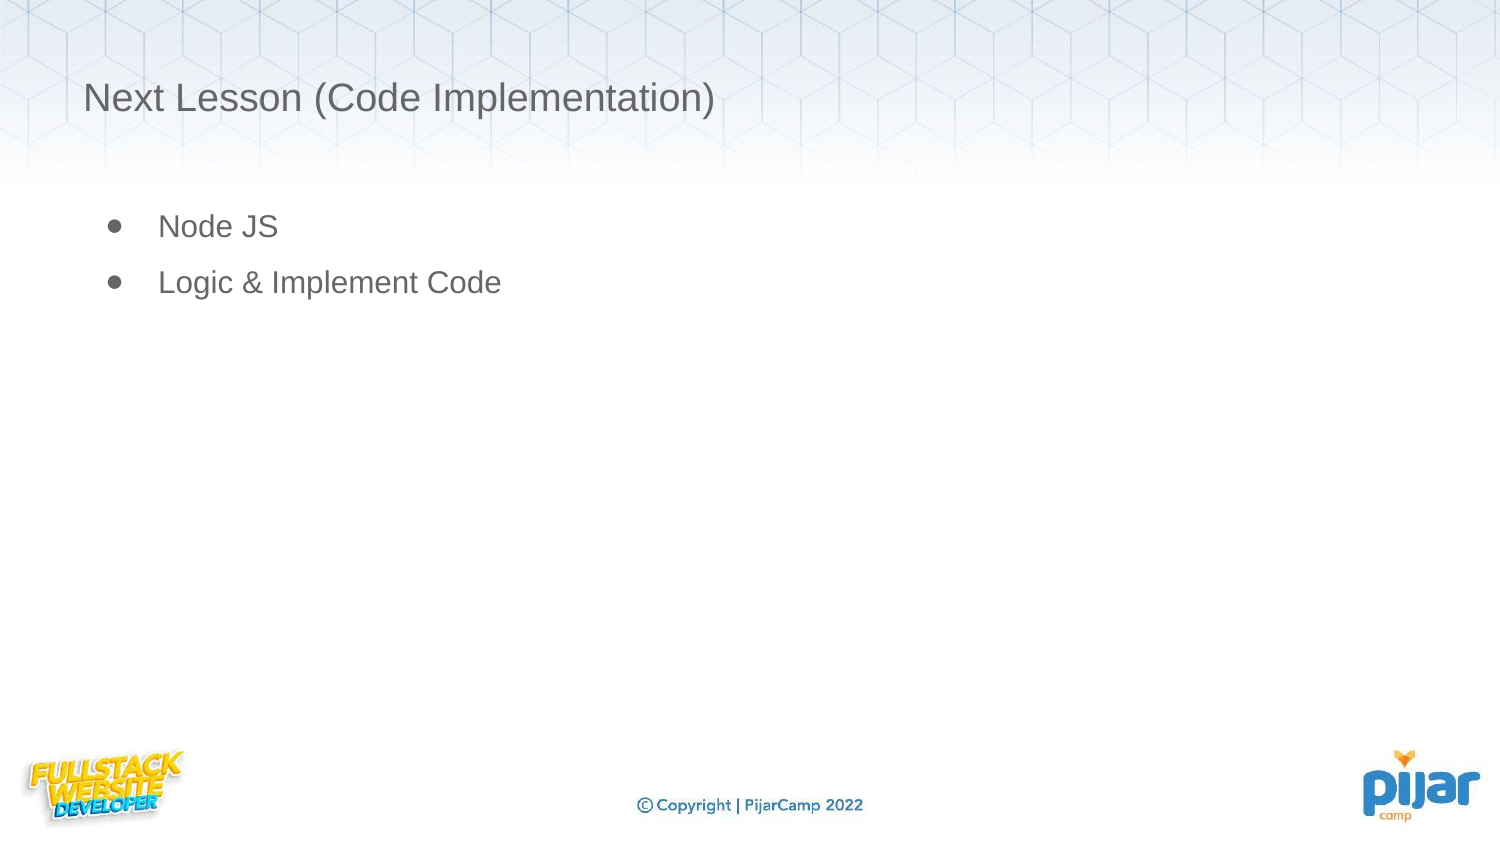

Next Lesson (Code Implementation)
Node JS
Logic & Implement Code